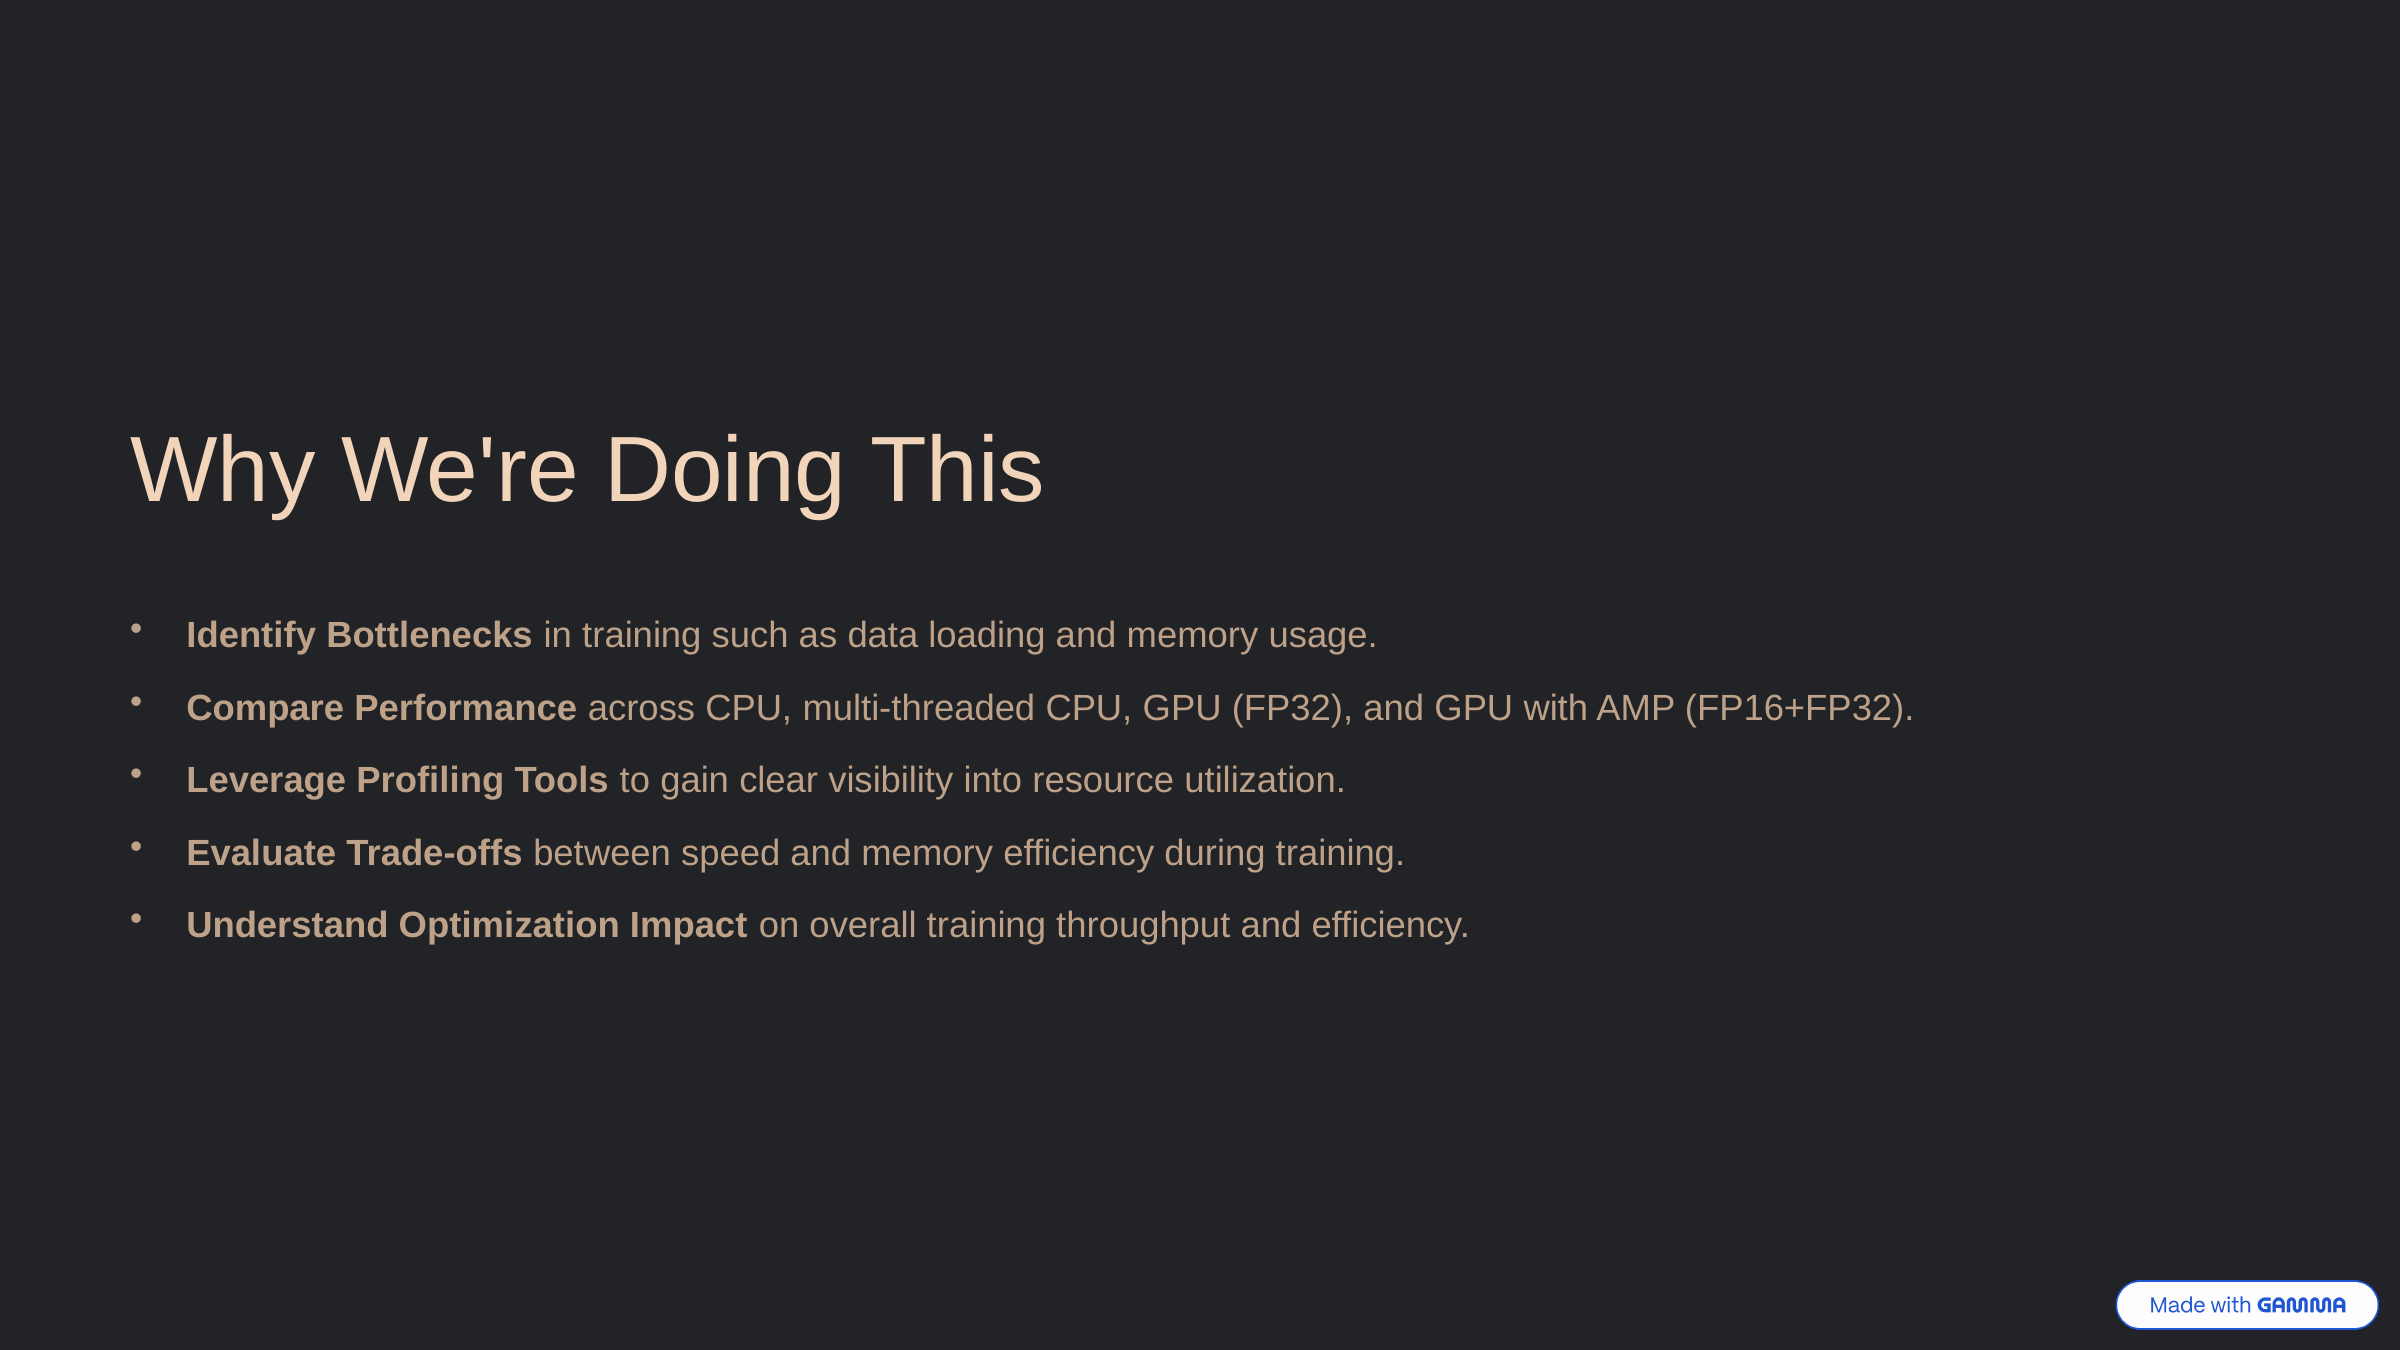

Why We're Doing This
Identify Bottlenecks in training such as data loading and memory usage.
Compare Performance across CPU, multi-threaded CPU, GPU (FP32), and GPU with AMP (FP16+FP32).
Leverage Profiling Tools to gain clear visibility into resource utilization.
Evaluate Trade-offs between speed and memory efficiency during training.
Understand Optimization Impact on overall training throughput and efficiency.